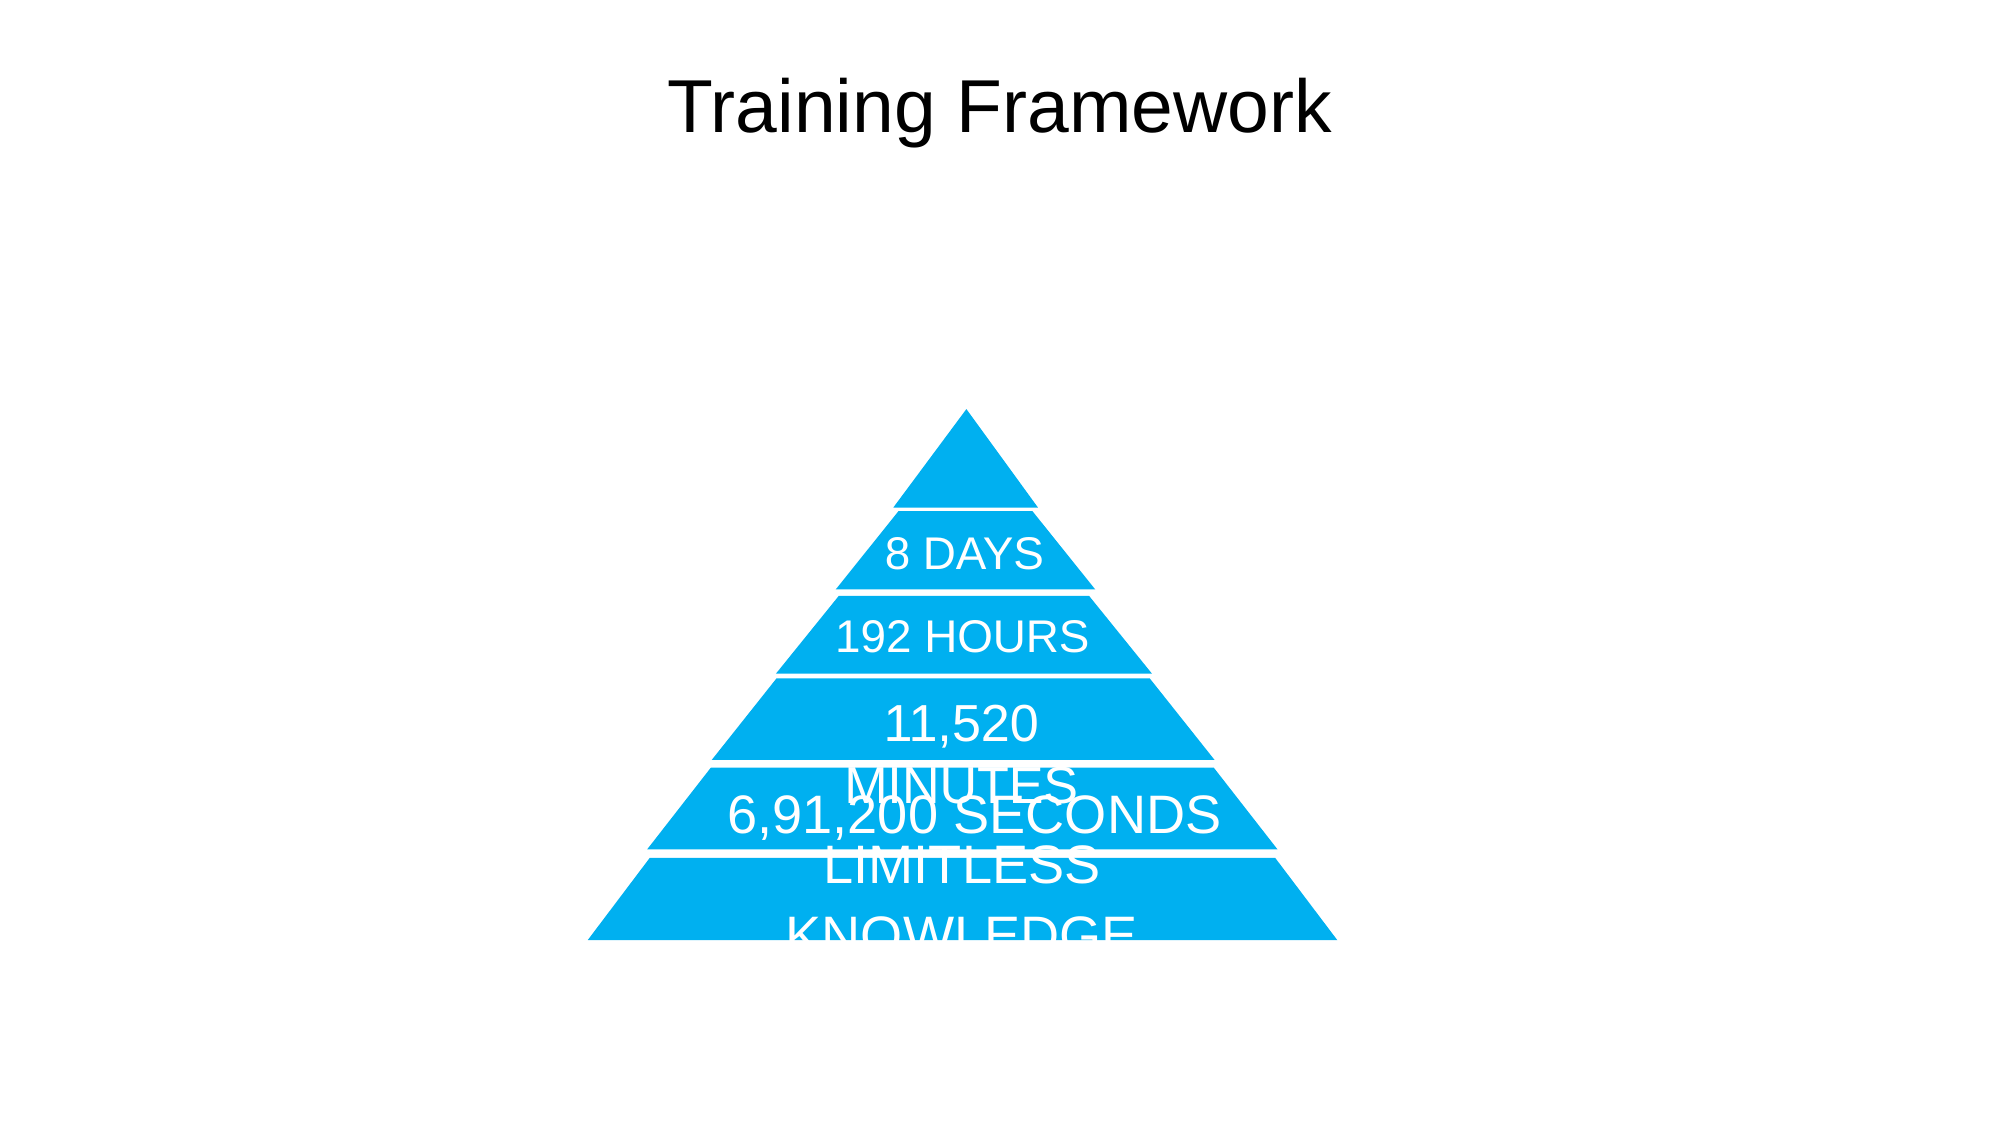

Training Framework

8 DAYS

192 HOURS

11,520 MINUTES

6,91,200 SECONDS
LIMITLESS KNOWLEDGE